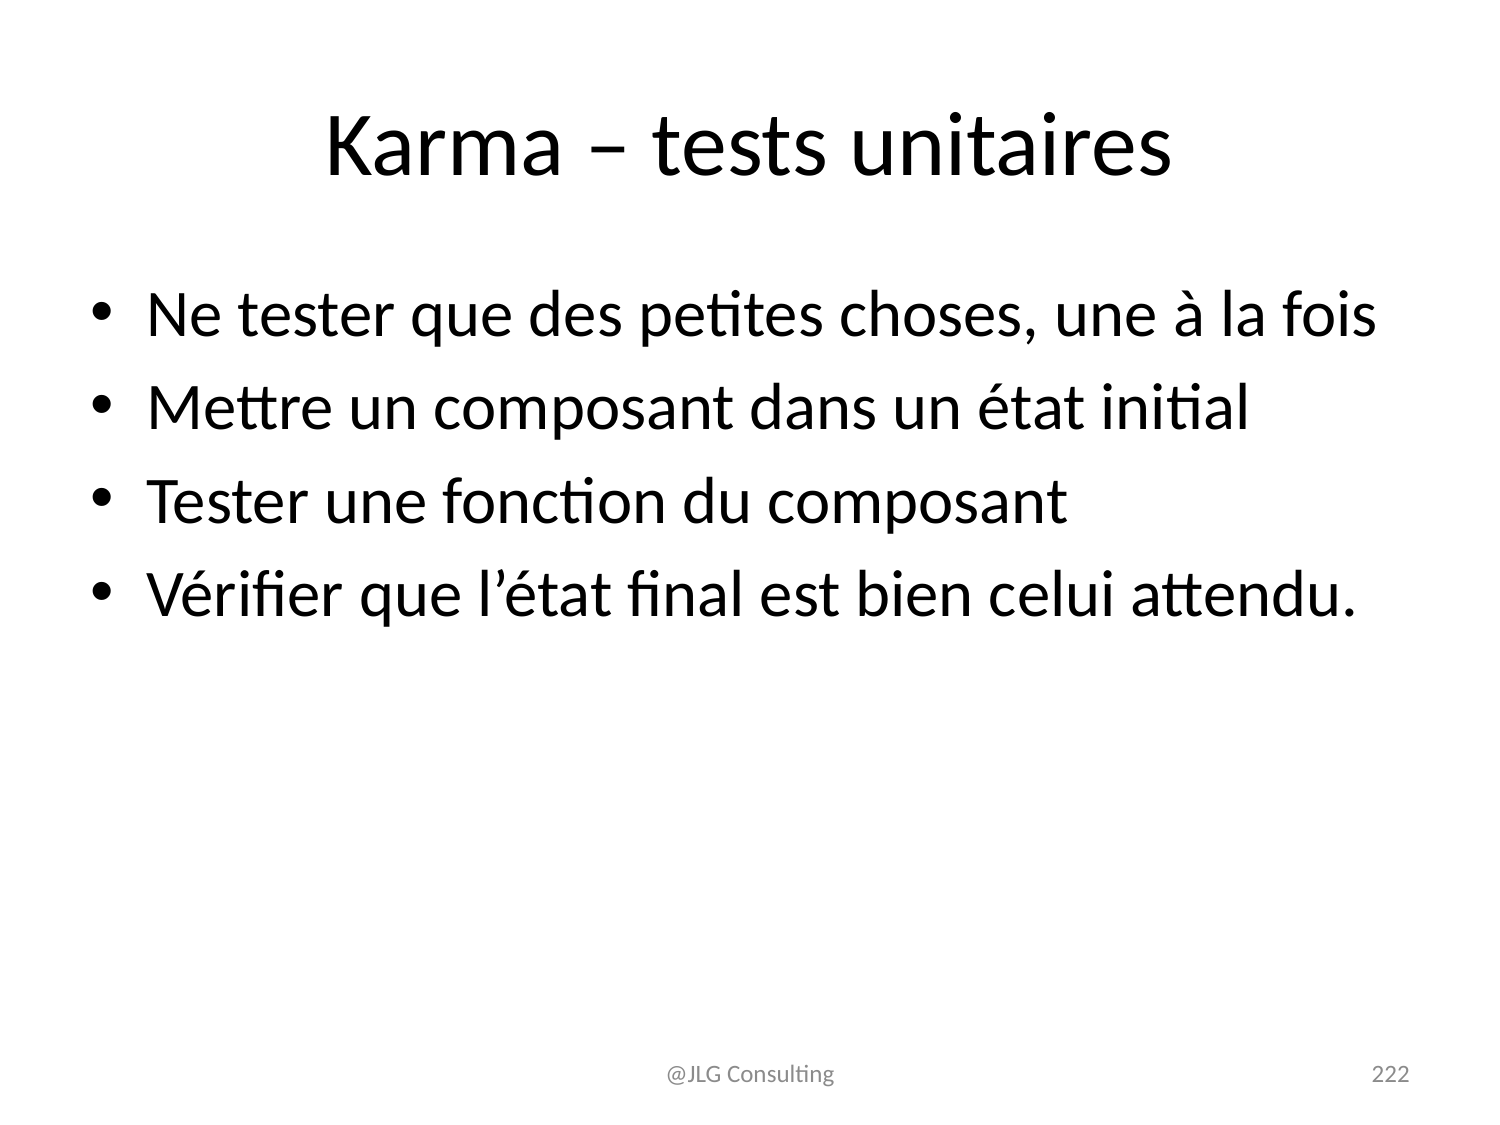

# Karma – tests unitaires
Ne tester que des petites choses, une à la fois
Mettre un composant dans un état initial
Tester une fonction du composant
Vérifier que l’état final est bien celui attendu.
@JLG Consulting
222